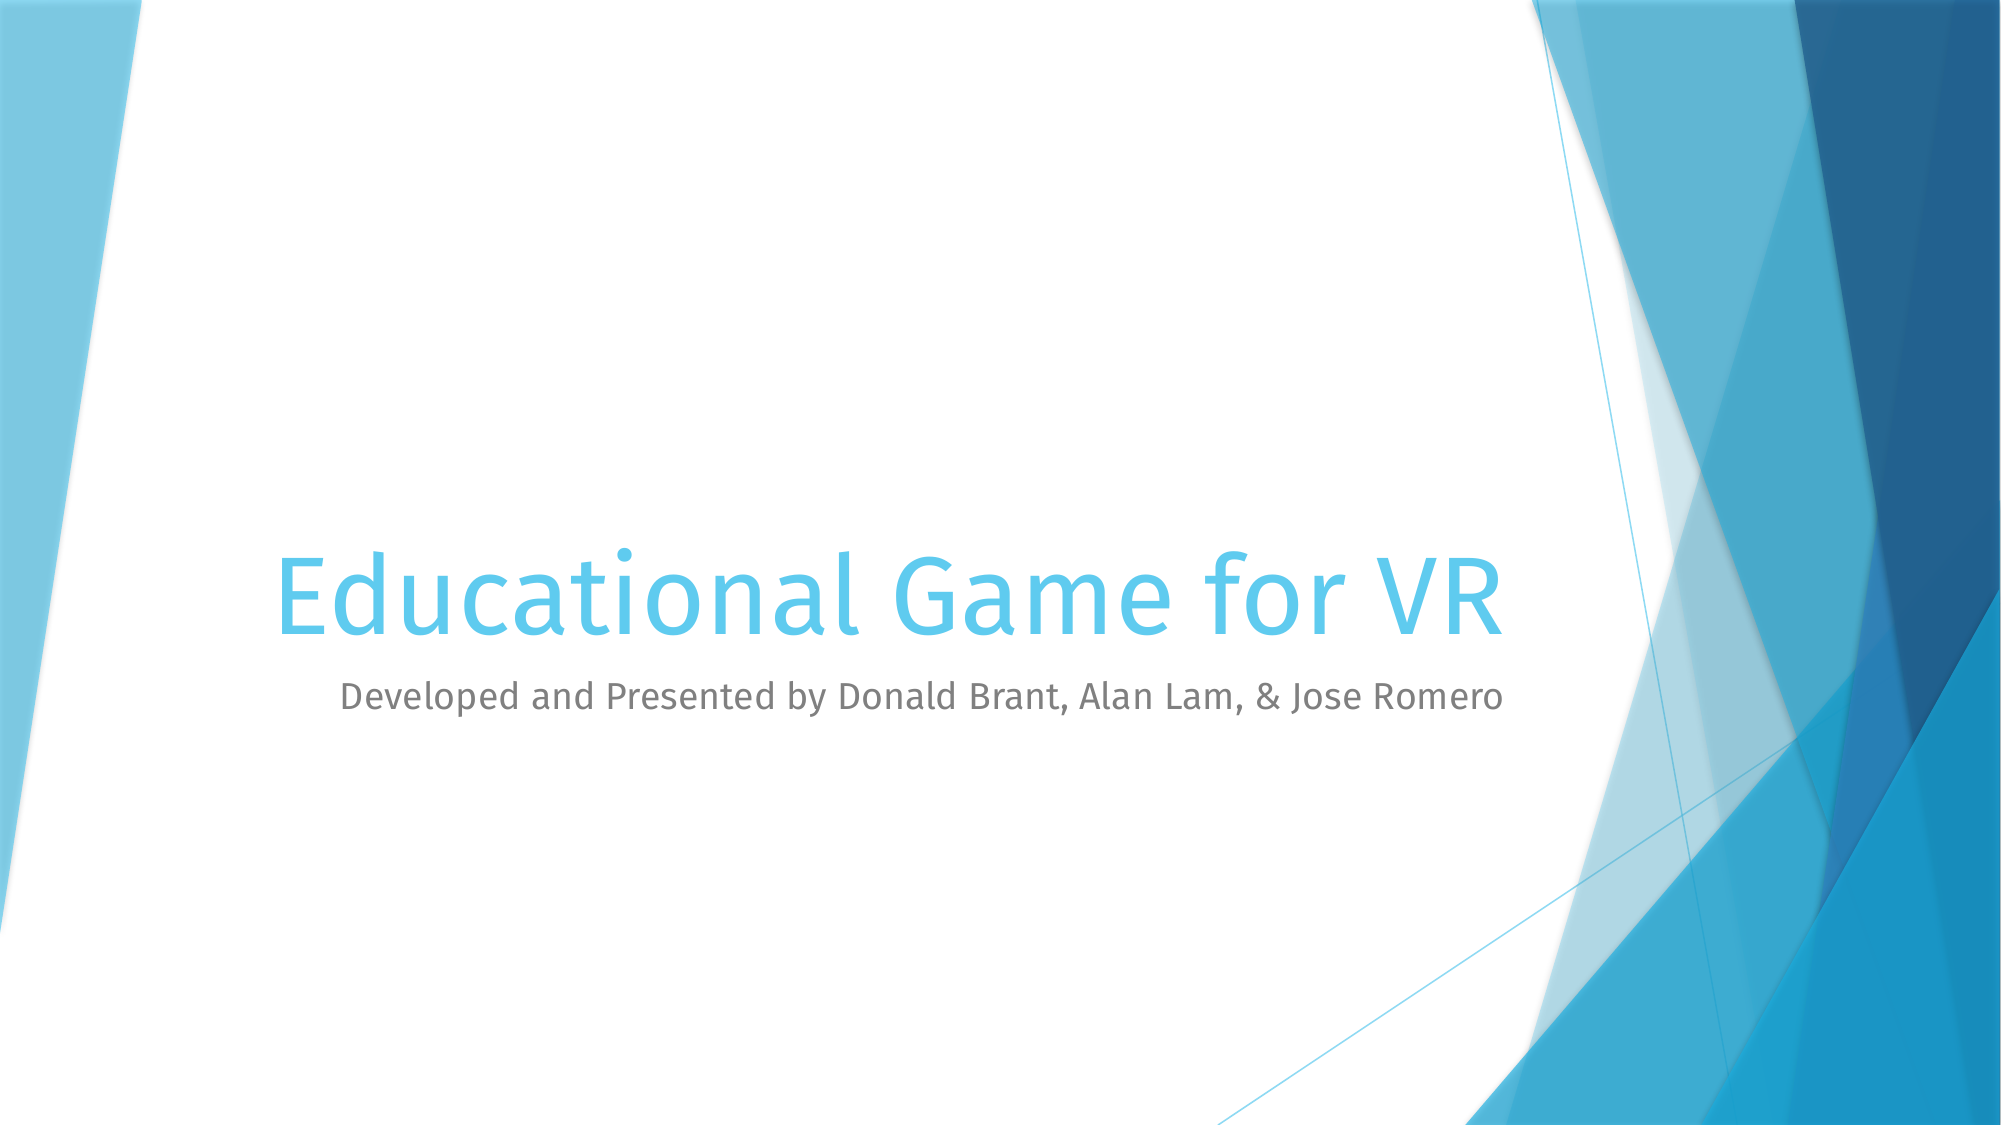

# Educational Game for VR
Developed and Presented by Donald Brant, Alan Lam, & Jose Romero